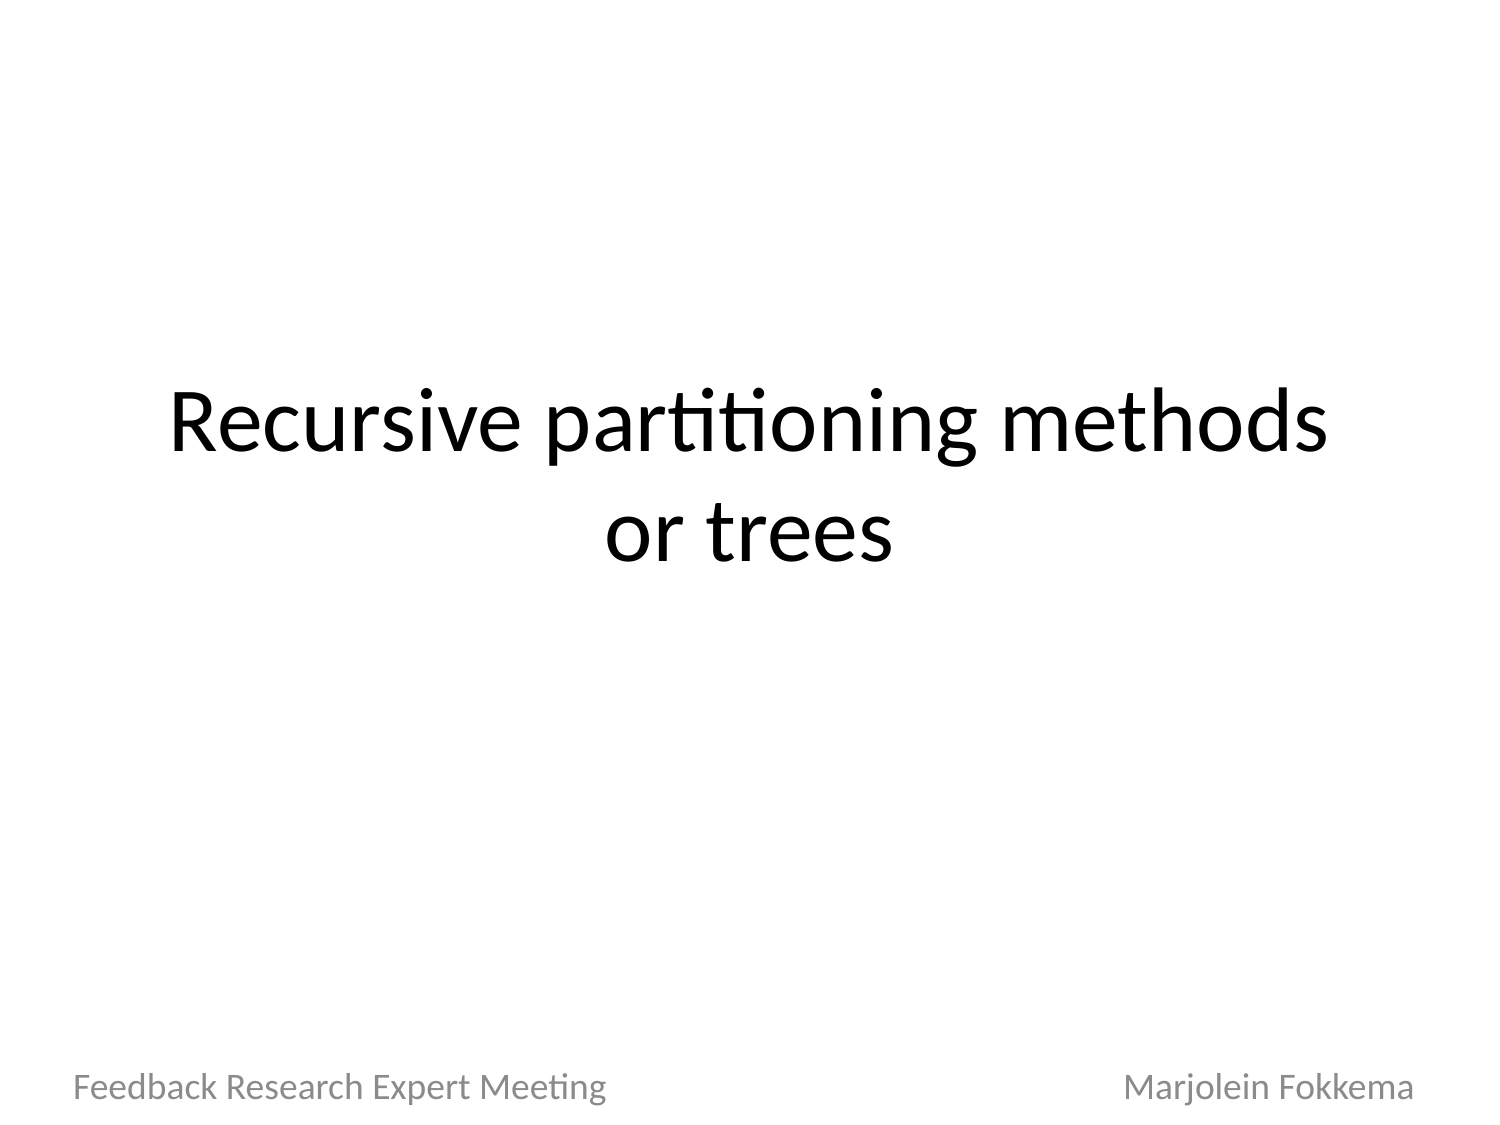

# Recursive partitioning methods or trees
Feedback Research Expert Meeting	                			Marjolein Fokkema